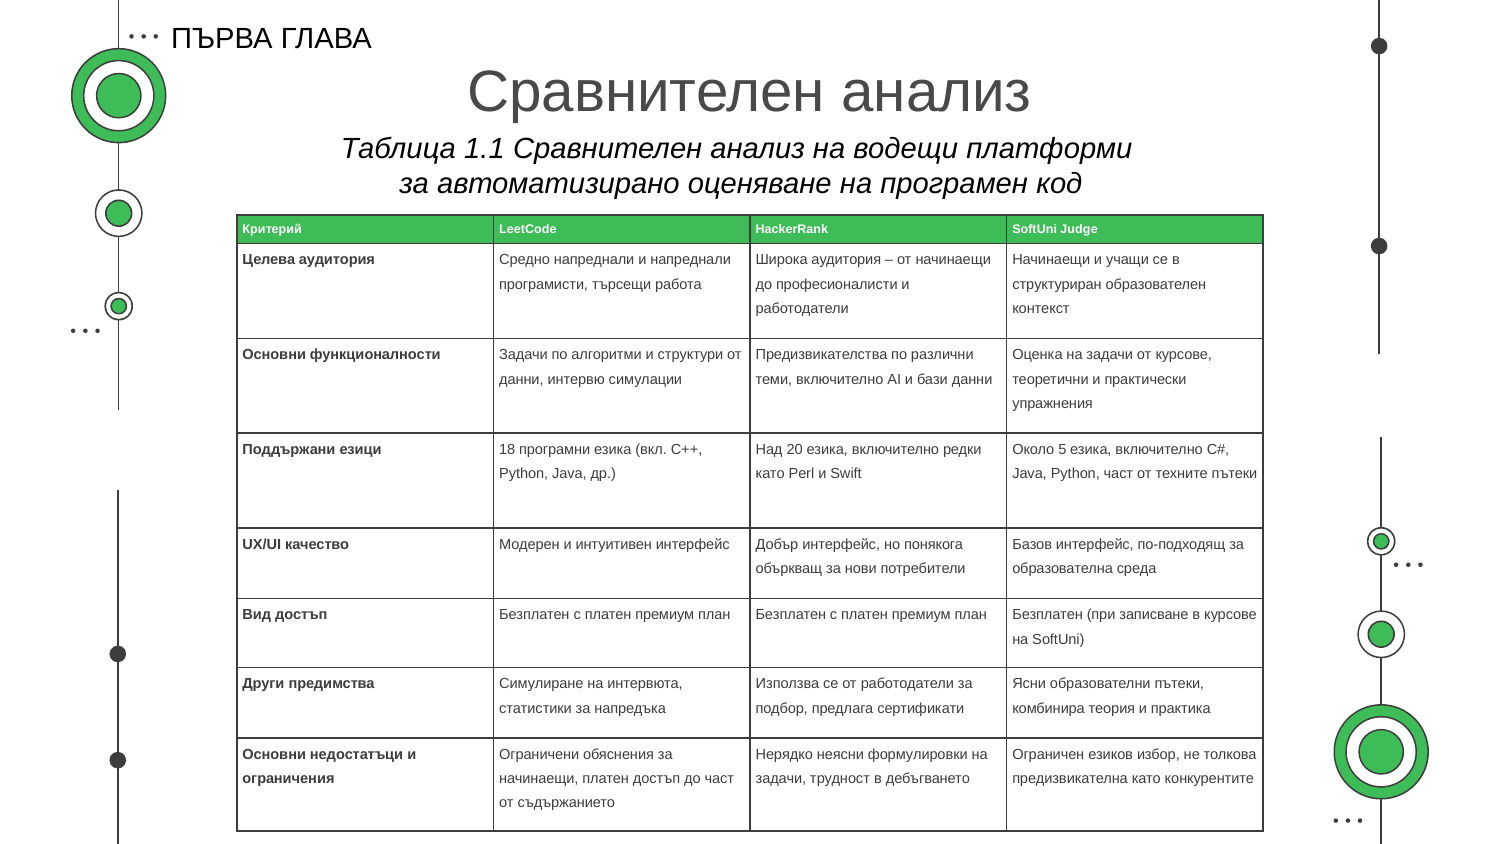

ПЪРВА ГЛАВА
# Сравнителен анализ
Таблица 1.1 Сравнителен анализ на водещи платформи
за автоматизирано оценяване на програмен код
| Критерий | LeetCode | HackerRank | SoftUni Judge |
| --- | --- | --- | --- |
| Целева аудитория | Средно напреднали и напреднали програмисти, търсещи работа | Широка аудитория – от начинаещи до професионалисти и работодатели | Начинаещи и учащи се в структуриран образователен контекст |
| Основни функционалности | Задачи по алгоритми и структури от данни, интервю симулации | Предизвикателства по различни теми, включително AI и бази данни | Оценка на задачи от курсове, теоретични и практически упражнения |
| Поддържани езици | 18 програмни езика (вкл. C++, Python, Java, др.) | Над 20 езика, включително редки като Perl и Swift | Около 5 езика, включително C#, Java, Python, част от техните пътеки |
| UX/UI качество | Модерен и интуитивен интерфейс | Добър интерфейс, но понякога объркващ за нови потребители | Базов интерфейс, по-подходящ за образователна среда |
| Вид достъп | Безплатен с платен премиум план | Безплатен с платен премиум план | Безплатен (при записване в курсове на SoftUni) |
| Други предимства | Симулиране на интервюта, статистики за напредъка | Използва се от работодатели за подбор, предлага сертификати | Ясни образователни пътеки, комбинира теория и практика |
| Основни недостатъци и ограничения | Ограничени обяснения за начинаещи, платен достъп до част от съдържанието | Нерядко неясни формулировки на задачи, трудност в дебъгването | Ограничен езиков избор, не толкова предизвикателна като конкурентите |